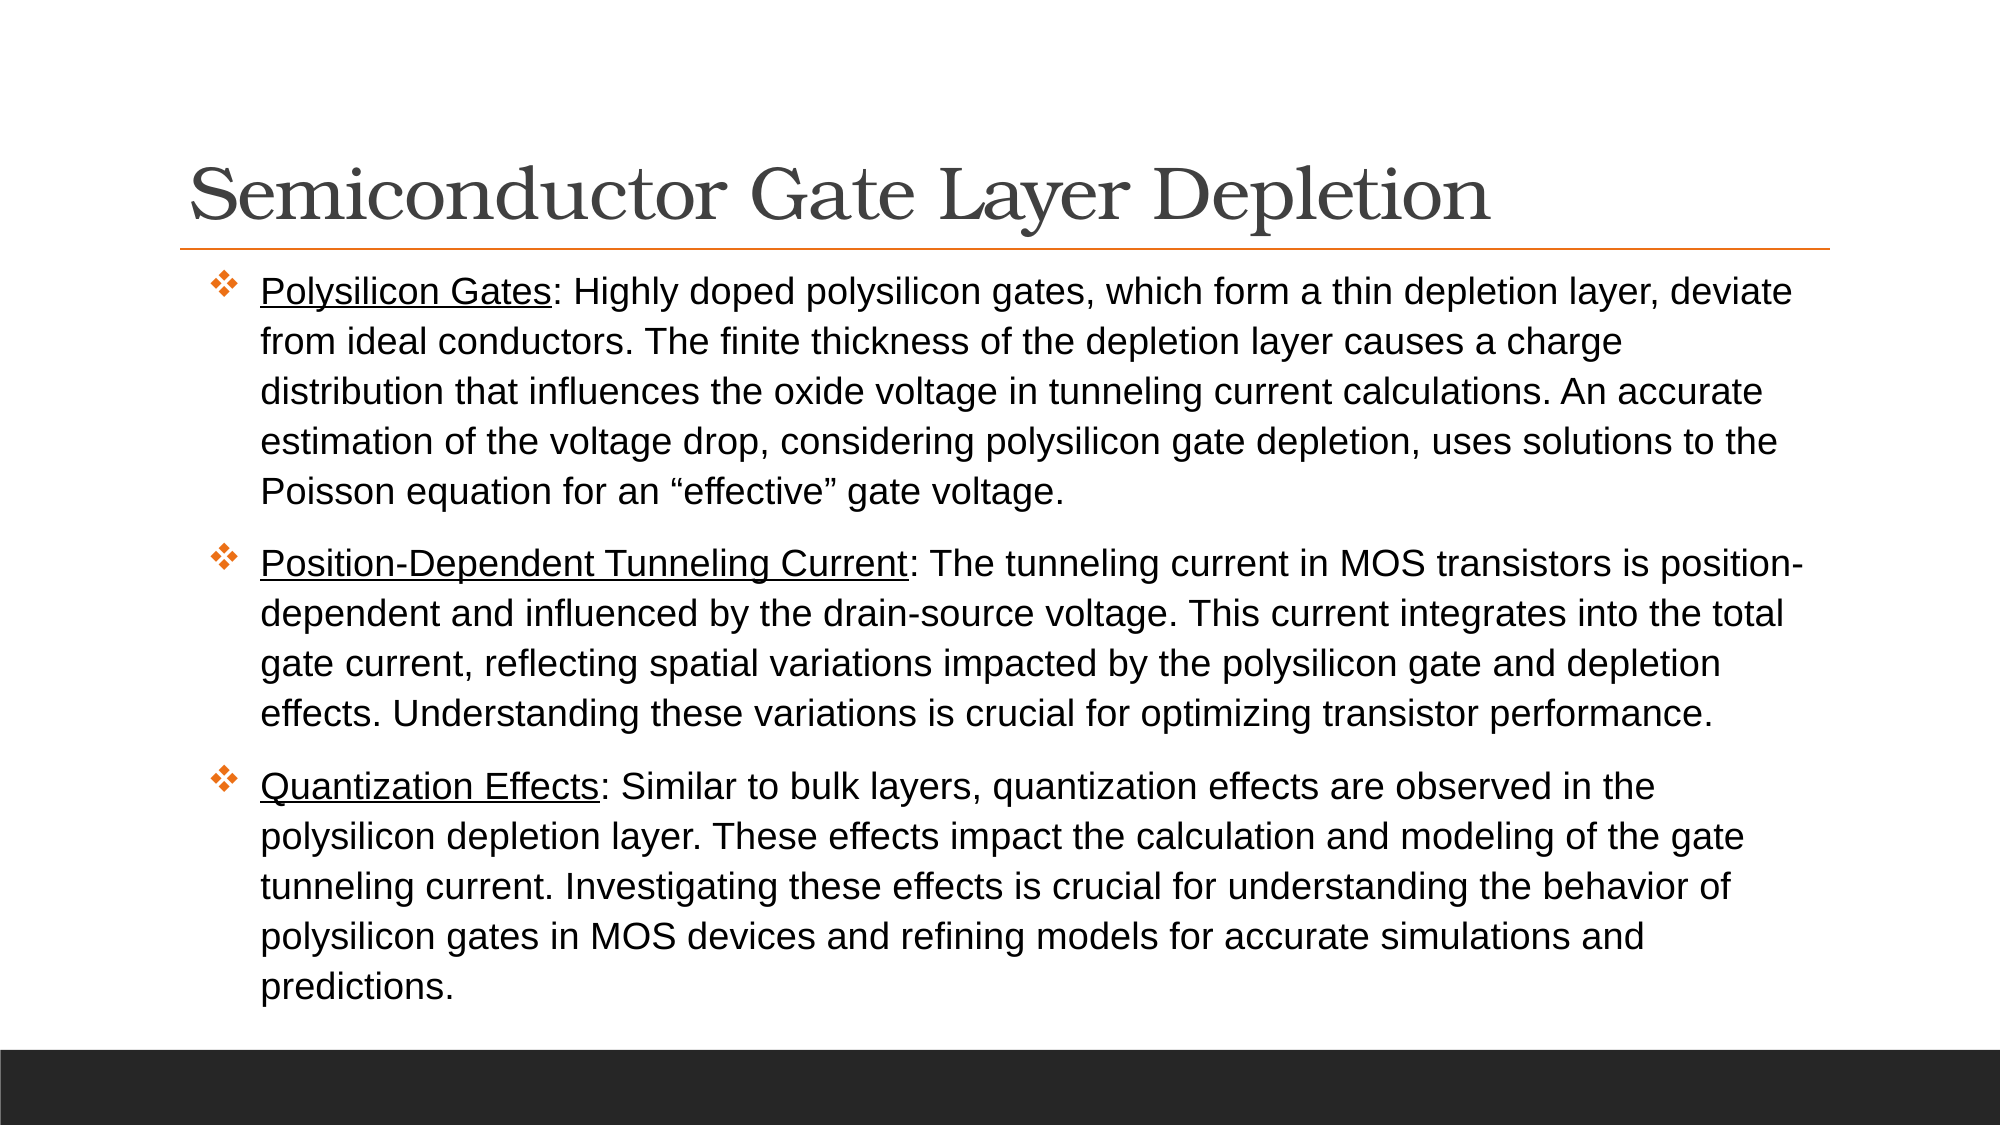

Semiconductor Gate Layer Depletion
Polysilicon Gates: Highly doped polysilicon gates, which form a thin depletion layer, deviate from ideal conductors. The finite thickness of the depletion layer causes a charge distribution that influences the oxide voltage in tunneling current calculations. An accurate estimation of the voltage drop, considering polysilicon gate depletion, uses solutions to the Poisson equation for an “effective” gate voltage.
Position-Dependent Tunneling Current: The tunneling current in MOS transistors is position-dependent and influenced by the drain-source voltage. This current integrates into the total gate current, reflecting spatial variations impacted by the polysilicon gate and depletion effects. Understanding these variations is crucial for optimizing transistor performance.
Quantization Effects: Similar to bulk layers, quantization effects are observed in the polysilicon depletion layer. These effects impact the calculation and modeling of the gate tunneling current. Investigating these effects is crucial for understanding the behavior of polysilicon gates in MOS devices and refining models for accurate simulations and predictions.